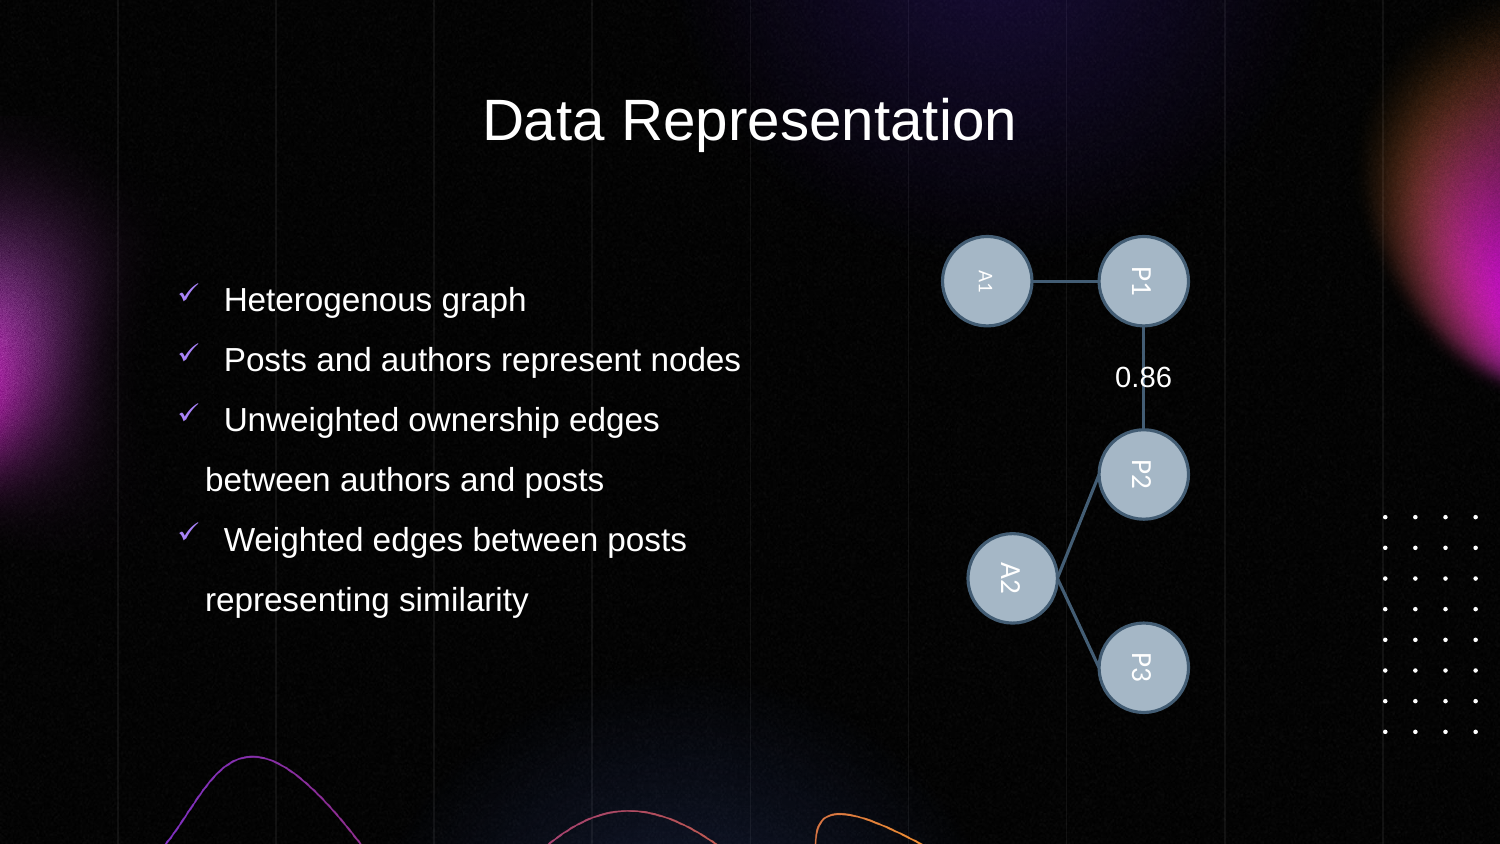

# Data Representation
  Heterogenous graph
  Posts and authors represent nodes
  Unweighted ownership edges between authors and posts
  Weighted edges between posts representing similarity
0.86
P1
P2
P3
A2
A1